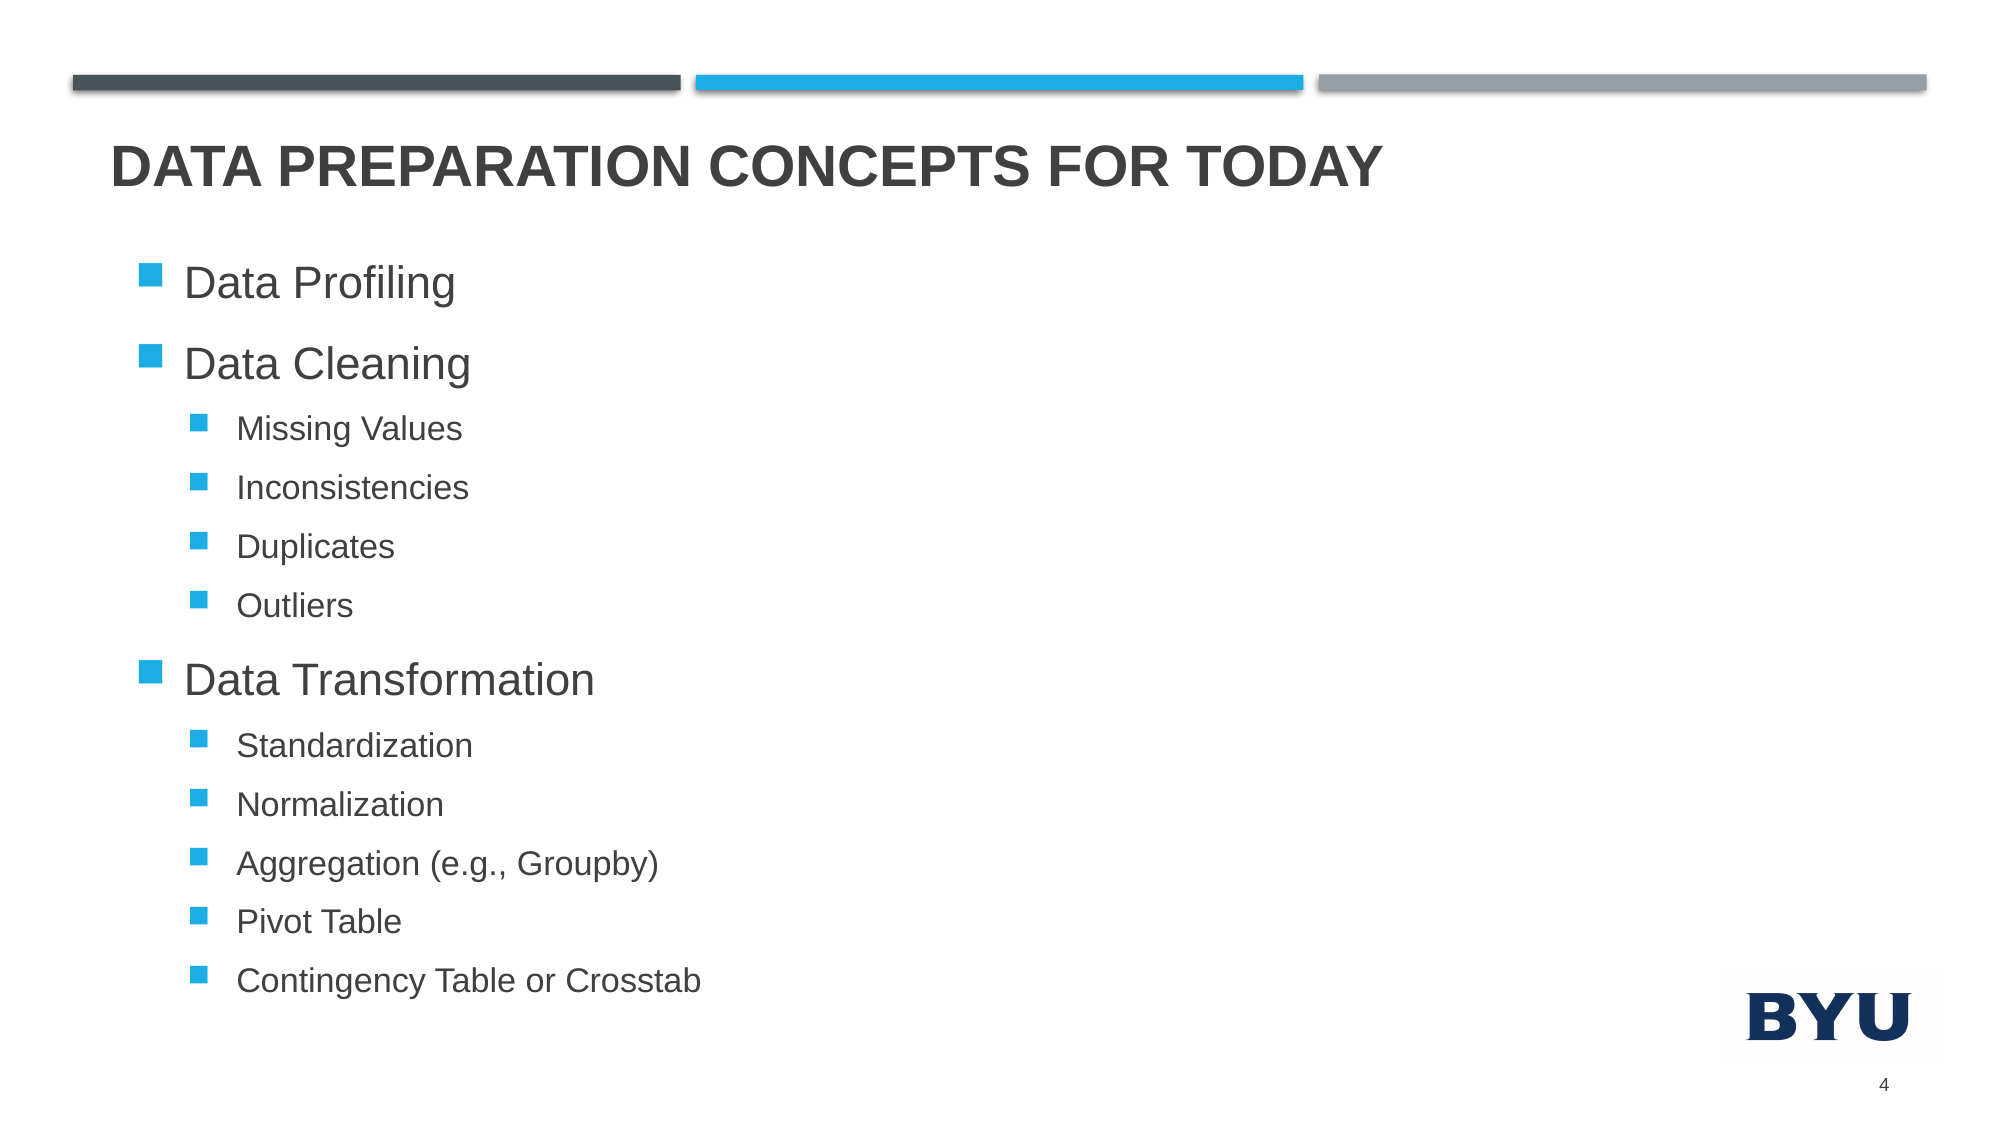

# Data Preparation Concepts for Today
Data Profiling
Data Cleaning
Missing Values
Inconsistencies
Duplicates
Outliers
Data Transformation
Standardization
Normalization
Aggregation (e.g., Groupby)
Pivot Table
Contingency Table or Crosstab
4